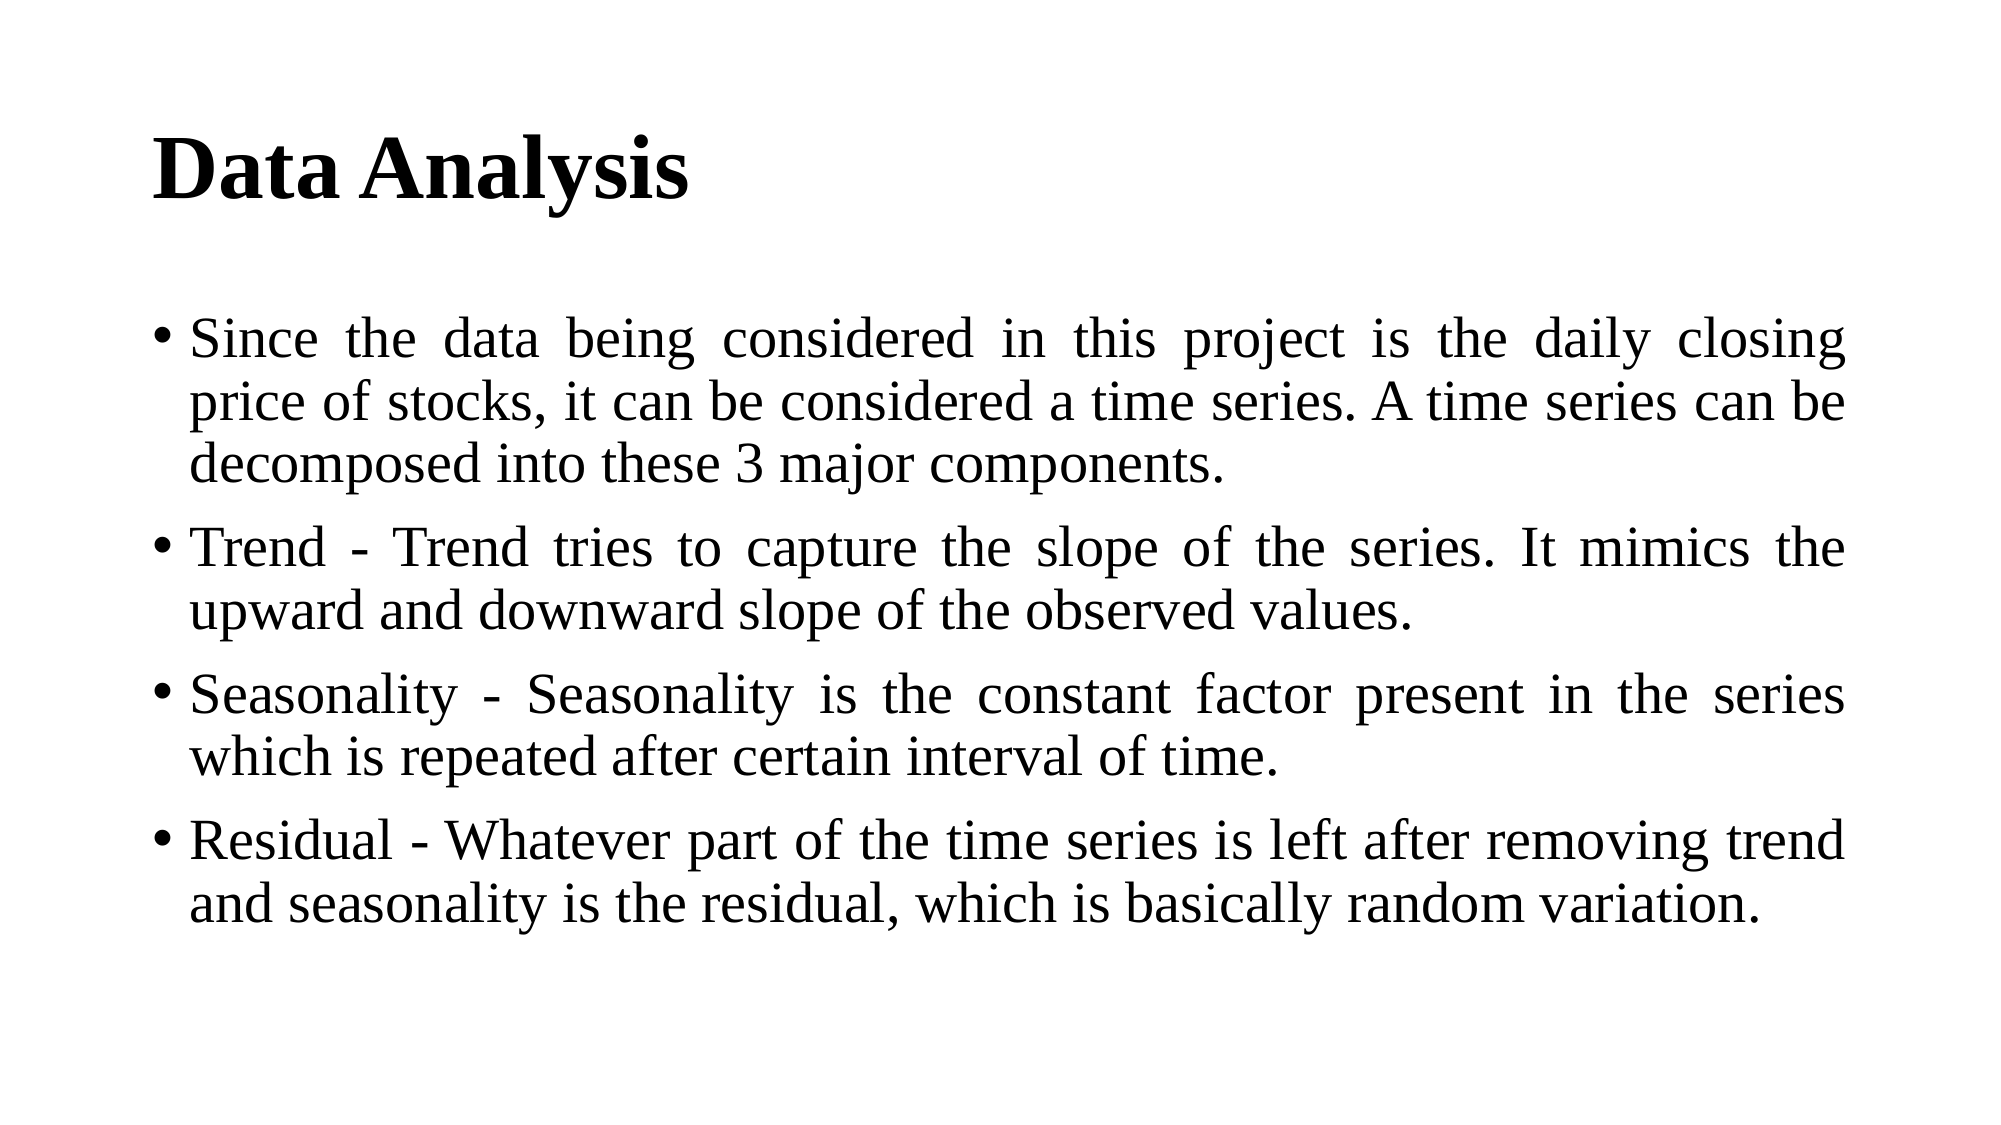

# Data Analysis
Since the data being considered in this project is the daily closing price of stocks, it can be considered a time series. A time series can be decomposed into these 3 major components.
Trend - Trend tries to capture the slope of the series. It mimics the upward and downward slope of the observed values.
Seasonality - Seasonality is the constant factor present in the series which is repeated after certain interval of time.
Residual - Whatever part of the time series is left after removing trend and seasonality is the residual, which is basically random variation.